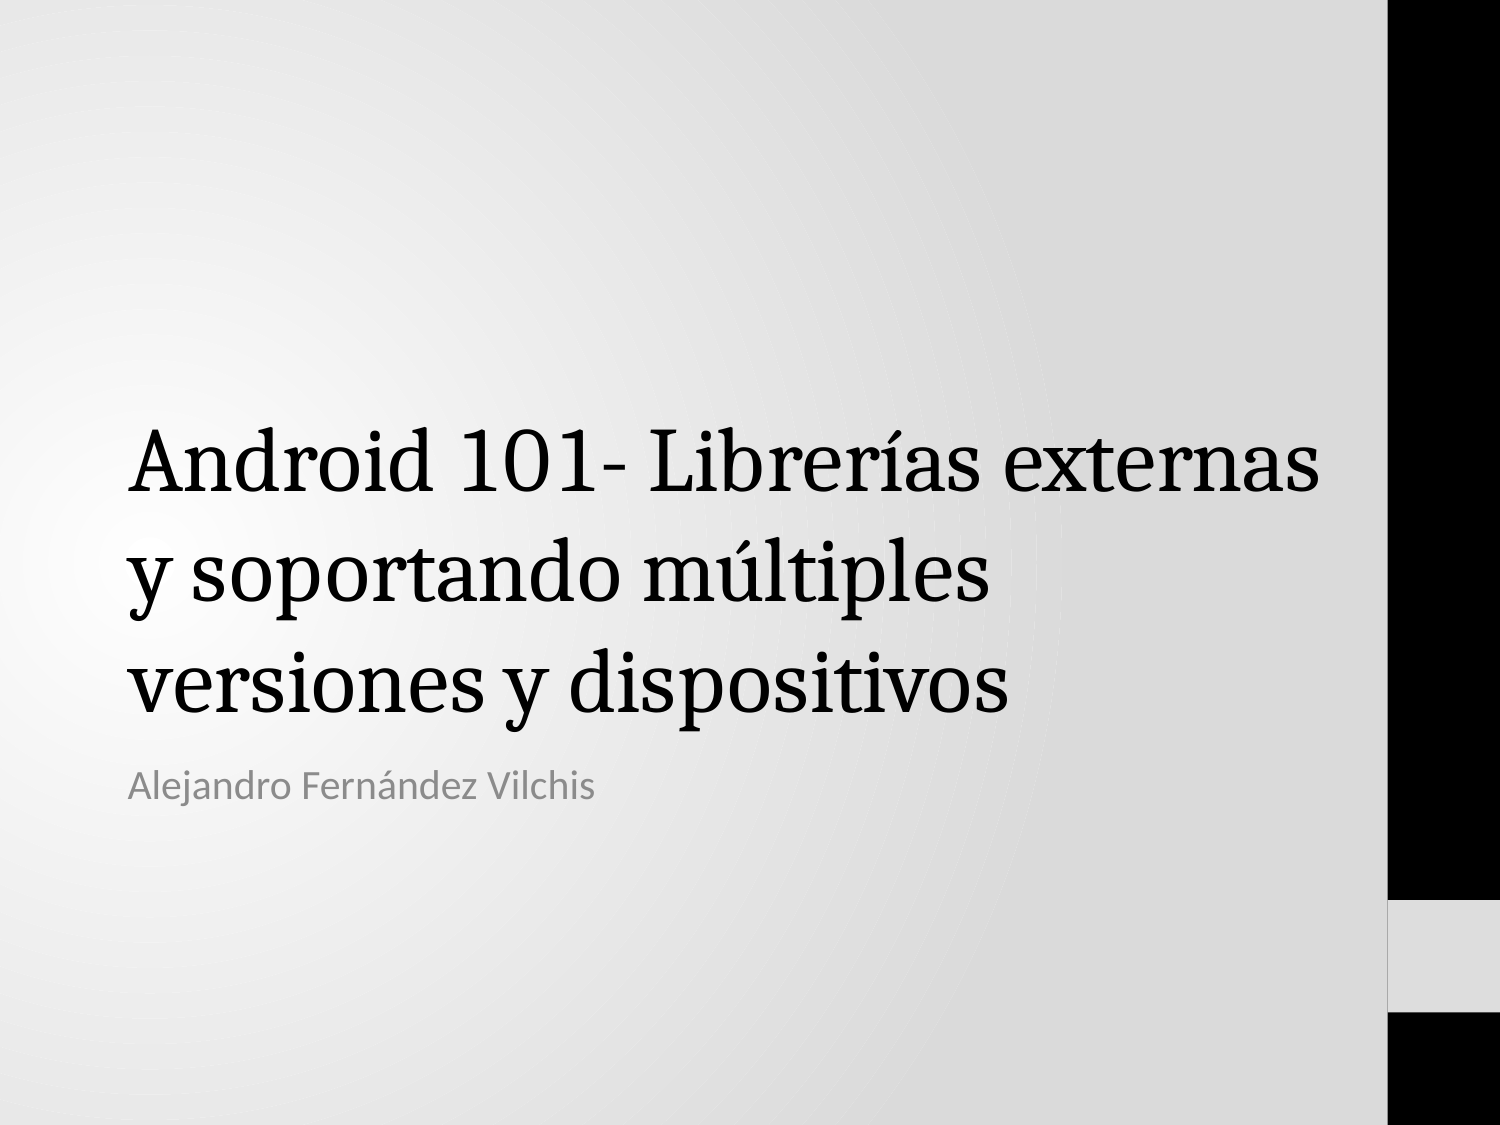

# Android 101- Librerías externas y soportando múltiples versiones y dispositivos
Alejandro Fernández Vilchis